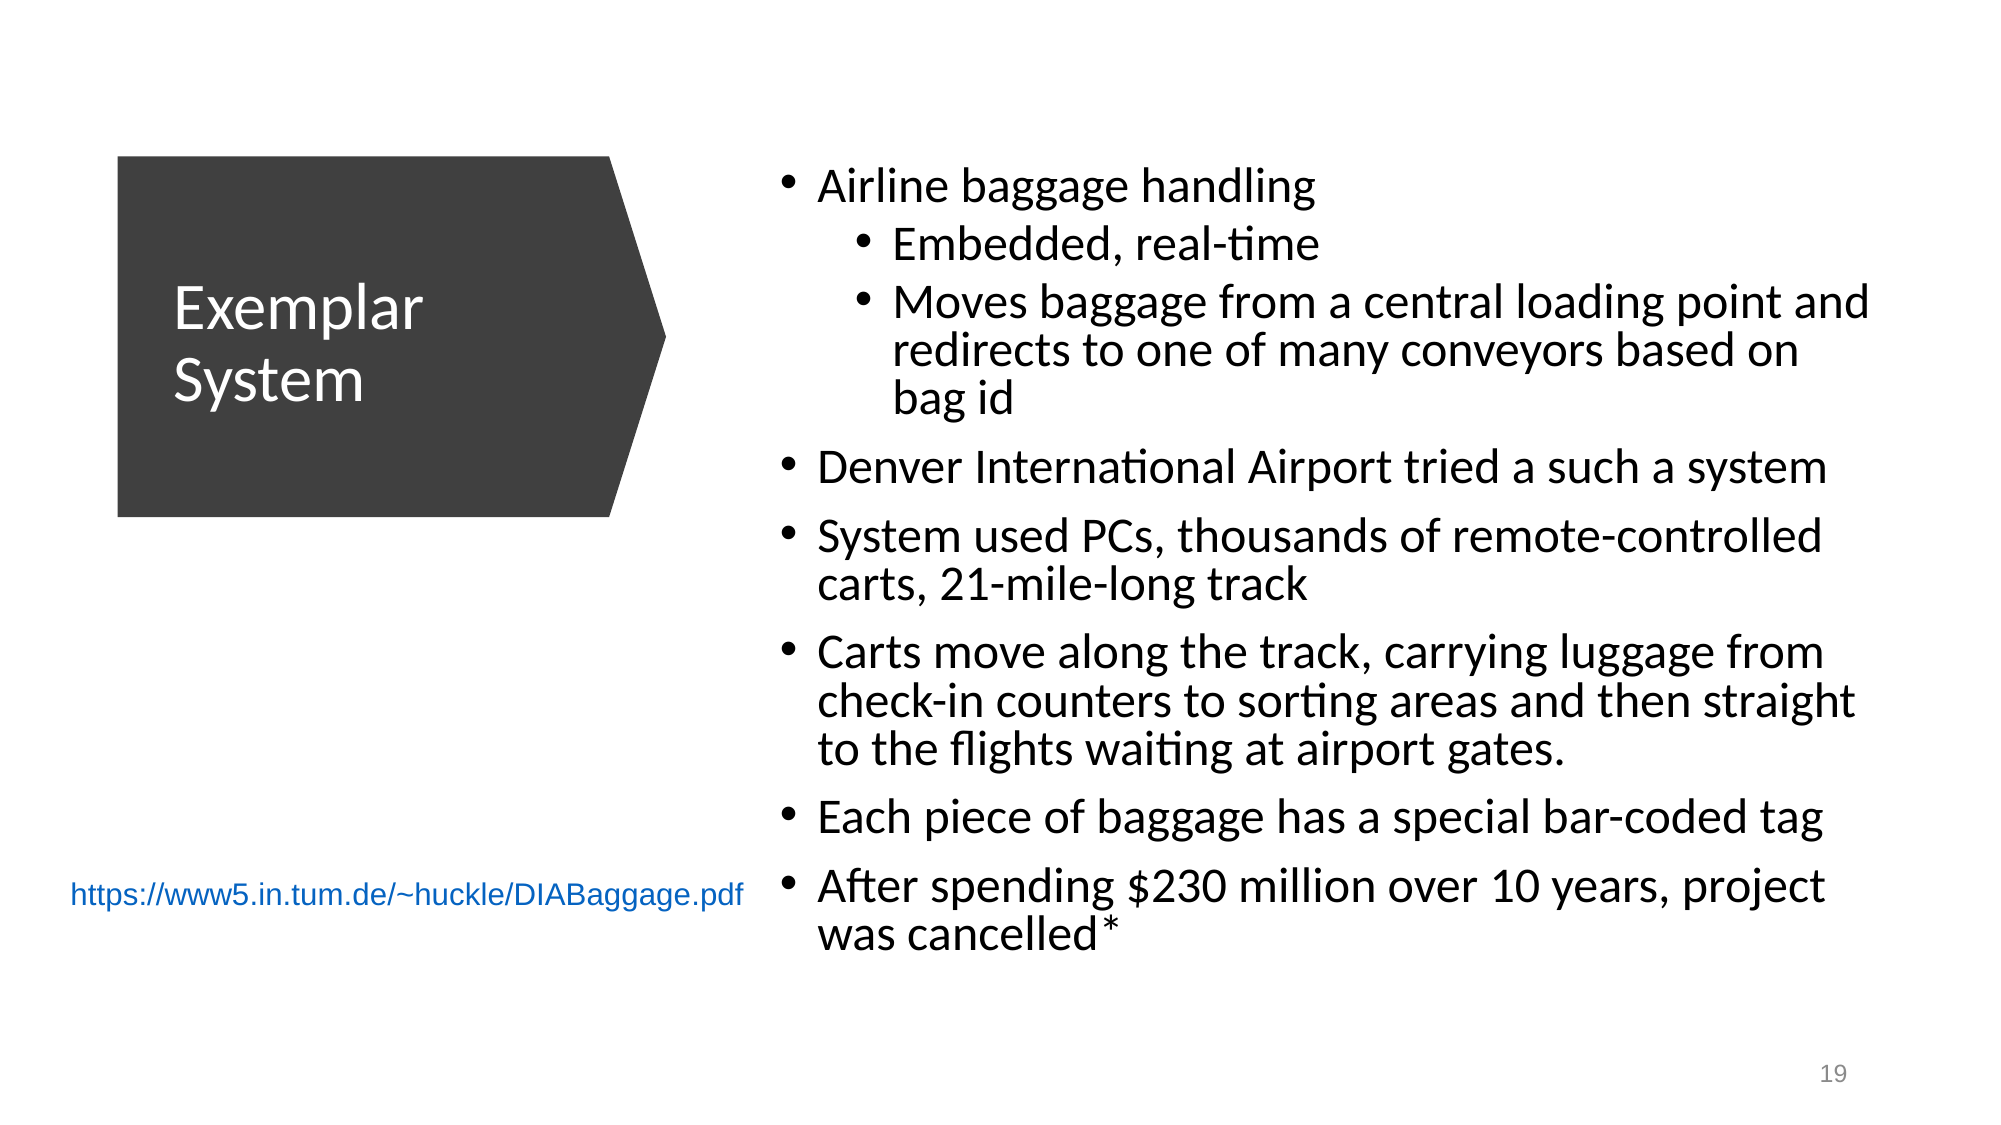

Airline baggage handling
Embedded, real-time
Moves baggage from a central loading point and redirects to one of many conveyors based on bag id
Denver International Airport tried a such a system
System used PCs, thousands of remote-controlled carts, 21-mile-long track
Carts move along the track, carrying luggage from check-in counters to sorting areas and then straight to the flights waiting at airport gates.
Each piece of baggage has a special bar-coded tag
After spending $230 million over 10 years, project was cancelled*
# Exemplar System
https://www5.in.tum.de/~huckle/DIABaggage.pdf
19